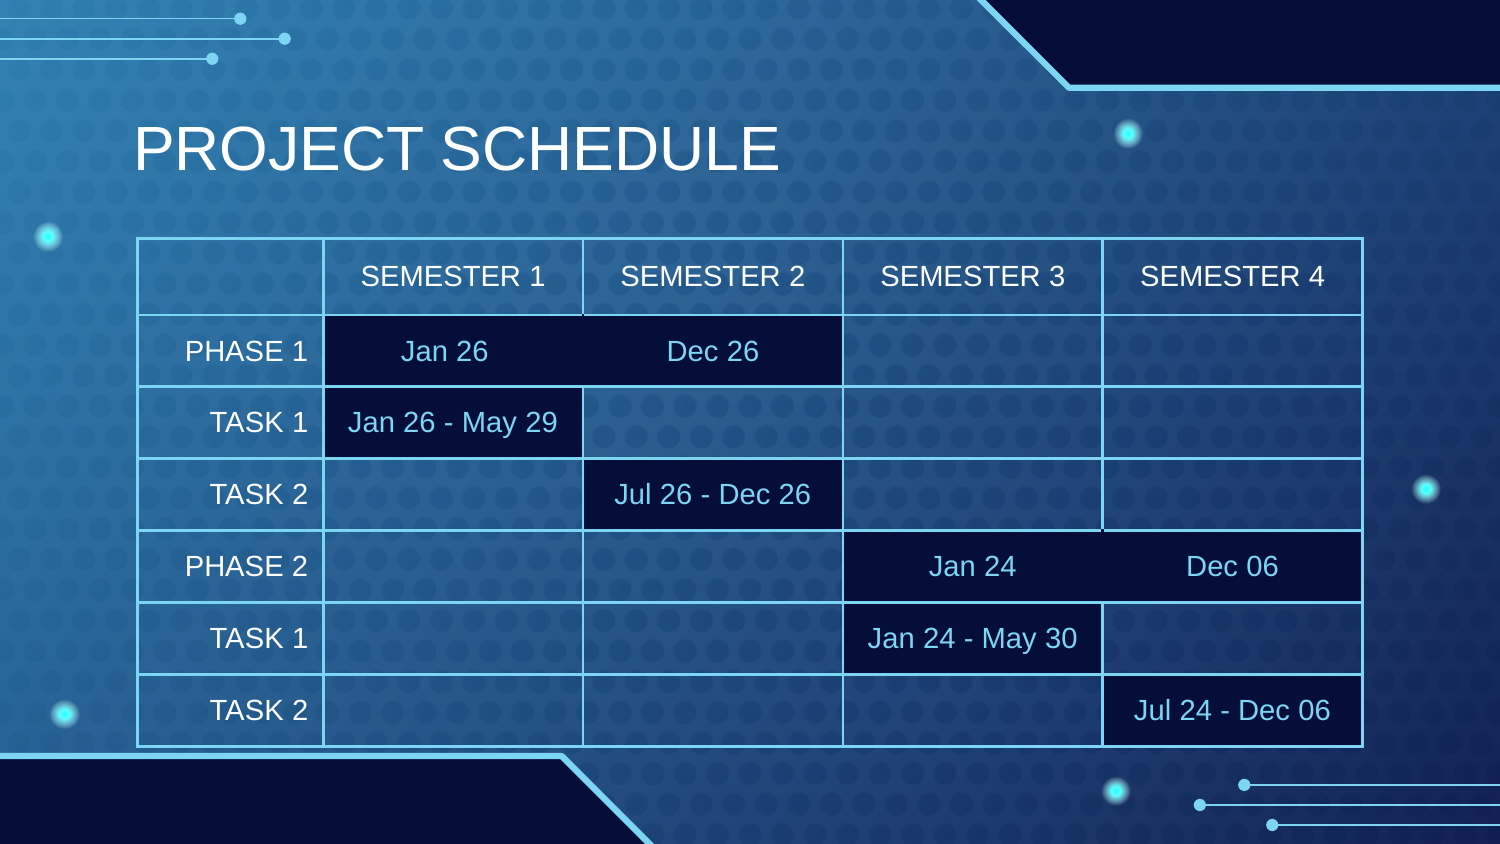

# PROJECT SCHEDULE
|  | SEMESTER 1 | SEMESTER 2 | SEMESTER 3 | SEMESTER 4 |
| --- | --- | --- | --- | --- |
| PHASE 1 | Jan 26 | Dec 26 |  |  |
| TASK 1 | Jan 26 - May 29 |  |  |  |
| TASK 2 |  | Jul 26 - Dec 26 |  |  |
| PHASE 2 |  |  | Jan 24 | Dec 06 |
| TASK 1 |  |  | Jan 24 - May 30 |  |
| TASK 2 |  |  |  | Jul 24 - Dec 06 |